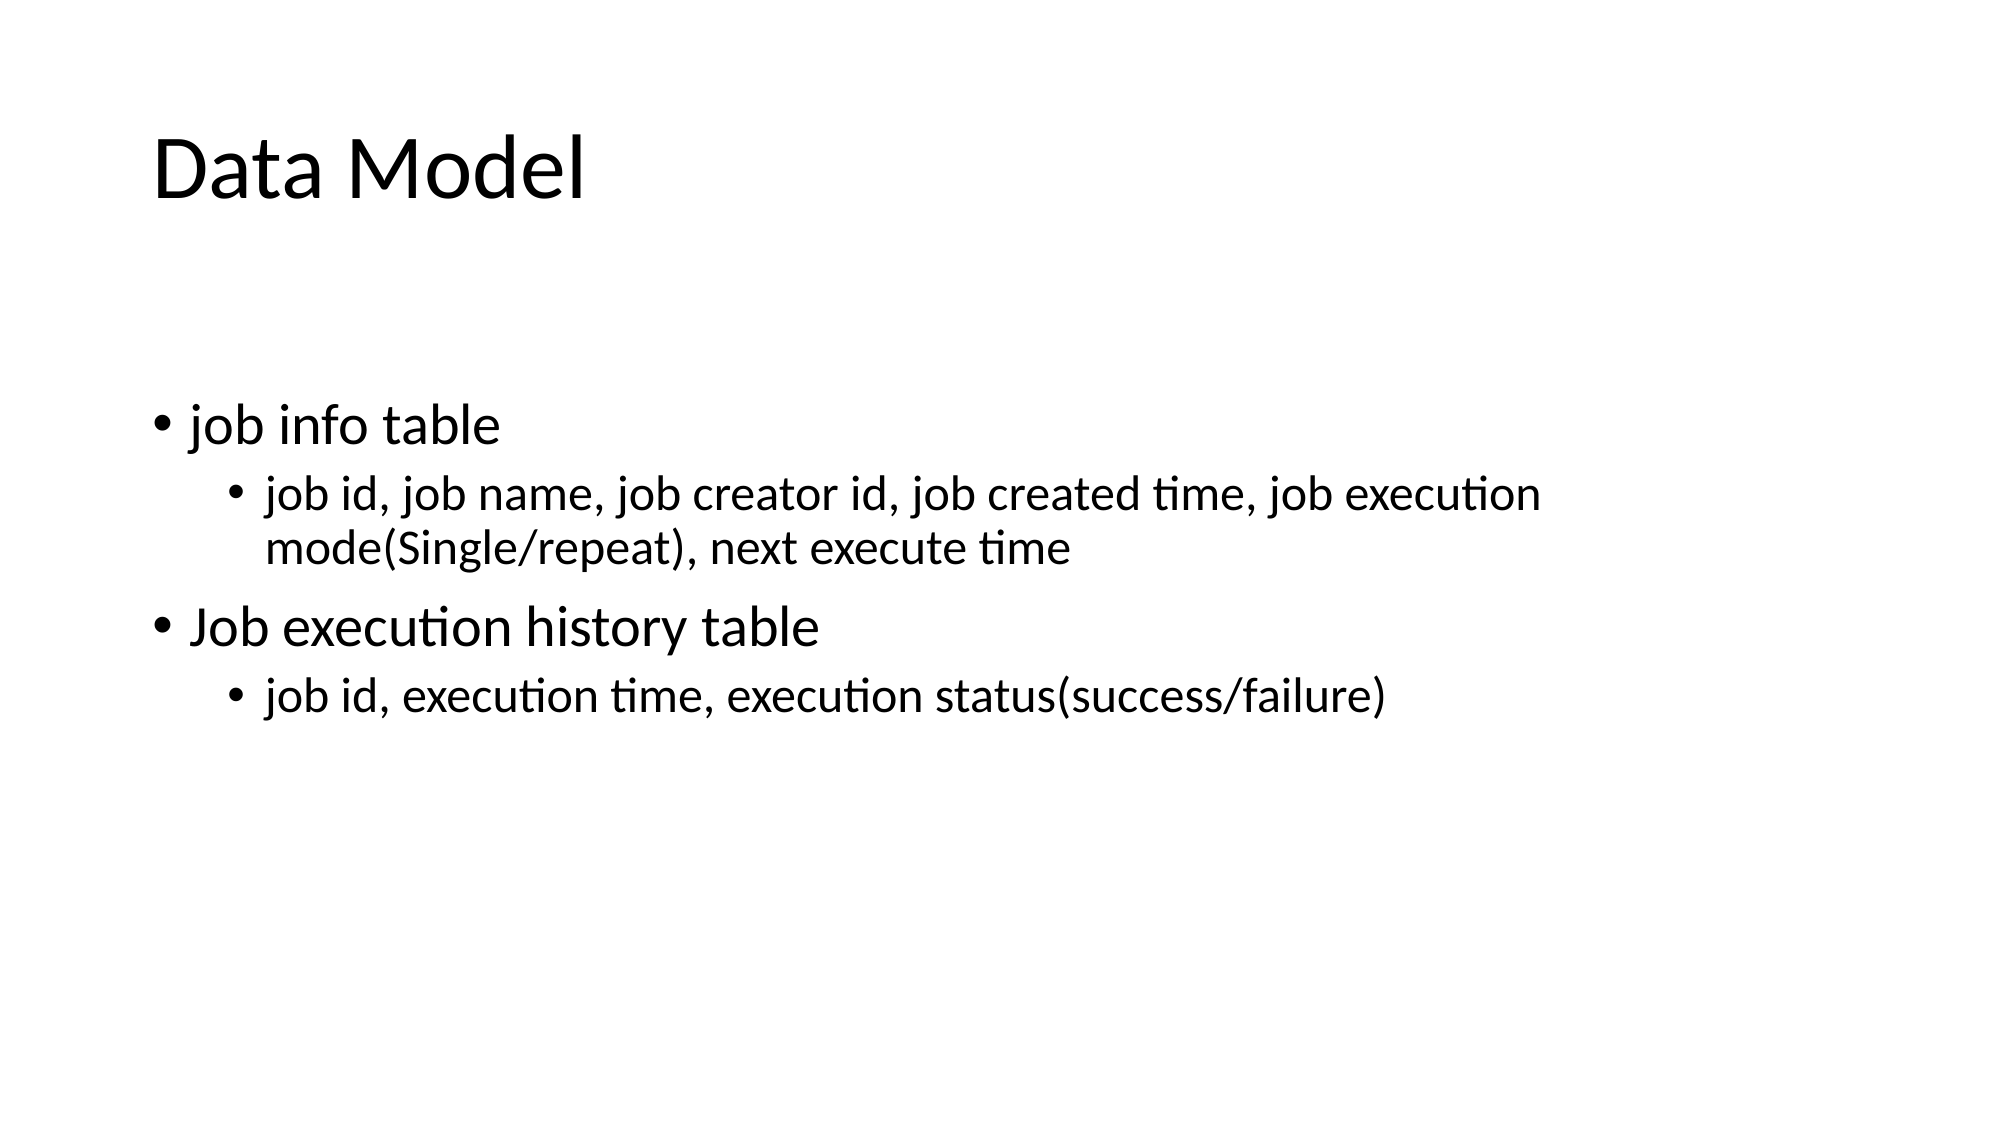

# Data Model

job info table
job id, job name, job creator id, job created time, job execution mode(Single/repeat), next execute time
Job execution history table
job id, execution time, execution status(success/failure)